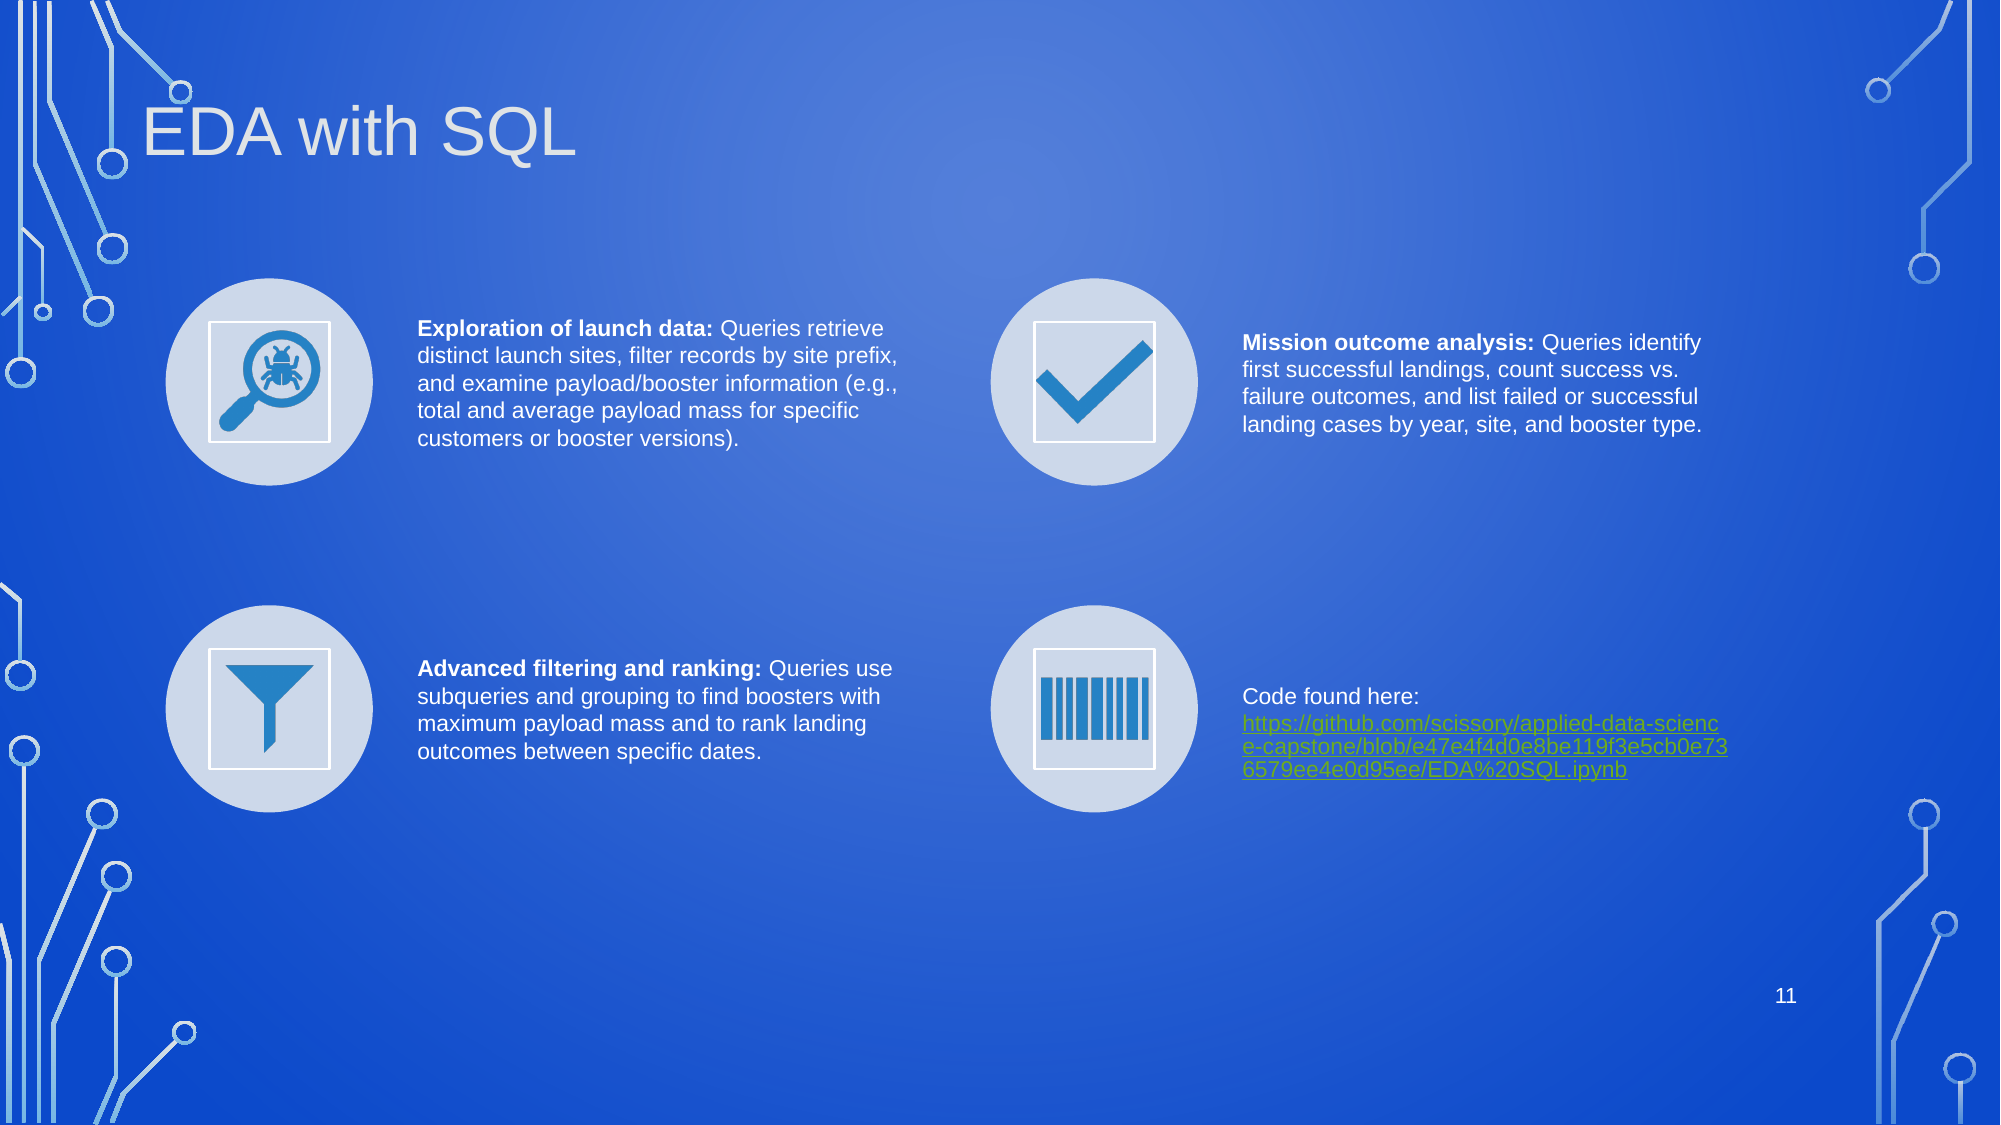

EDA with SQL
Exploration of launch data: Queries retrieve distinct launch sites, filter records by site prefix, and examine payload/booster information (e.g., total and average payload mass for specific customers or booster versions).
Mission outcome analysis: Queries identify first successful landings, count success vs. failure outcomes, and list failed or successful landing cases by year, site, and booster type.
Advanced filtering and ranking: Queries use subqueries and grouping to find boosters with maximum payload mass and to rank landing outcomes between specific dates.
Code found here: https://github.com/scissory/applied-data-science-capstone/blob/e47e4f4d0e8be119f3e5cb0e736579ee4e0d95ee/EDA%20SQL.ipynb
11